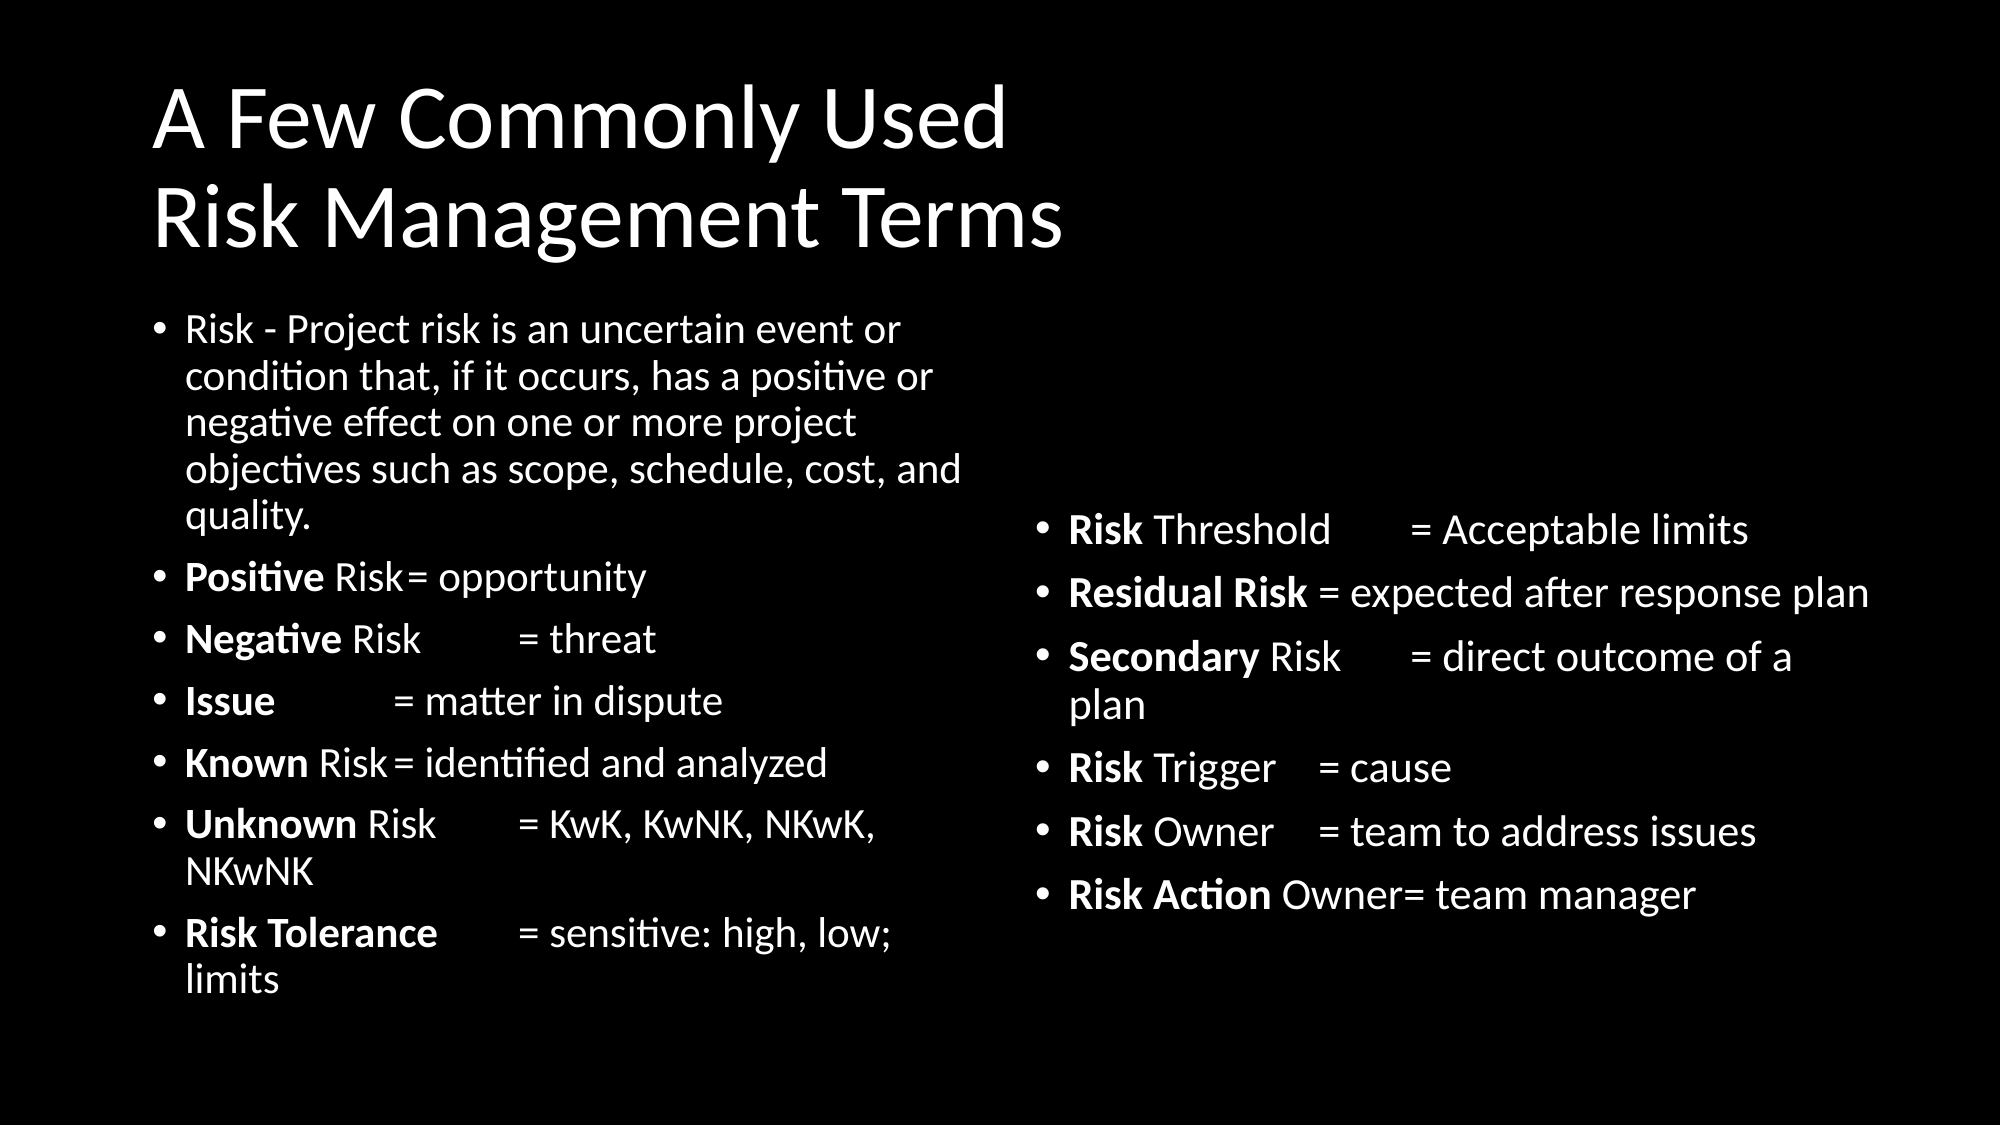

# A Few Commonly Used Risk Management Terms
Risk - Project risk is an uncertain event or condition that, if it occurs, has a positive or negative effect on one or more project objectives such as scope, schedule, cost, and quality.
Positive Risk	= opportunity
Negative Risk	= threat
Issue	= matter in dispute
Known Risk	= identified and analyzed
Unknown Risk	= KwK, KwNK, NKwK, NKwNK
Risk Tolerance	= sensitive: high, low; limits

Risk Threshold	= Acceptable limits
Residual Risk	= expected after response plan
Secondary Risk	= direct outcome of a plan
Risk Trigger	= cause
Risk Owner	= team to address issues
Risk Action Owner= team manager